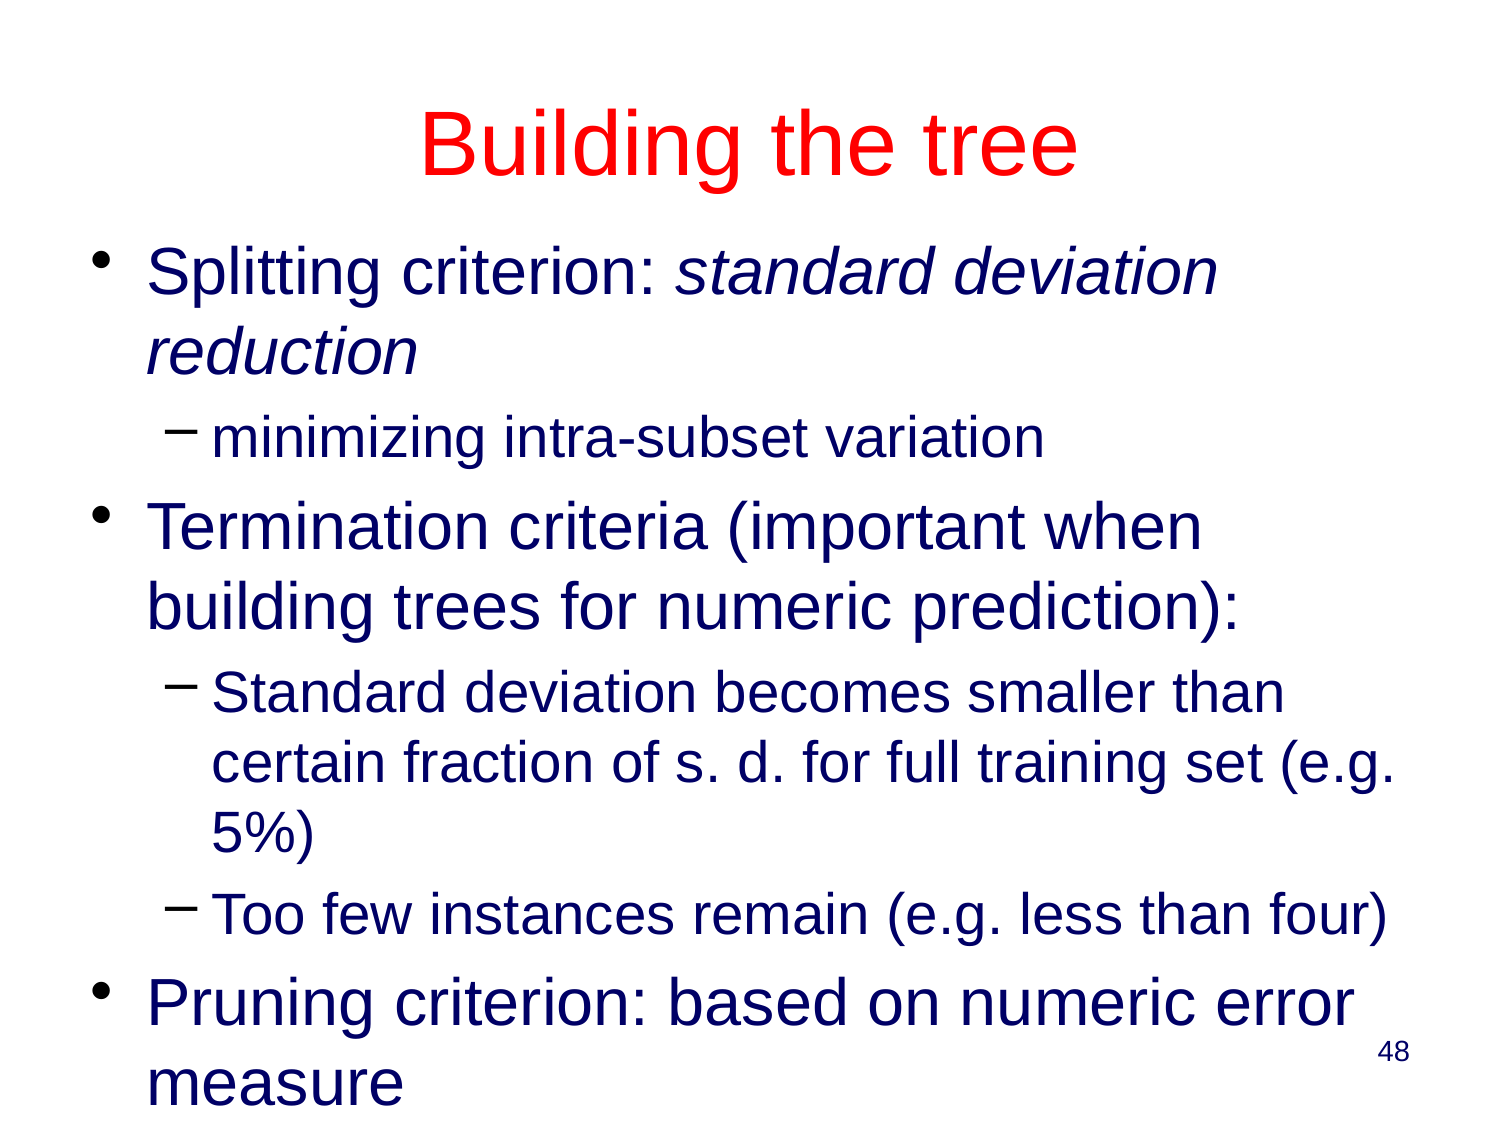

Building the tree
Splitting criterion: standard deviation reduction
minimizing intra-subset variation
Termination criteria (important when building trees for numeric prediction):
Standard deviation becomes smaller than certain fraction of s. d. for full training set (e.g. 5%)
Too few instances remain (e.g. less than four)
Pruning criterion: based on numeric error measure

48